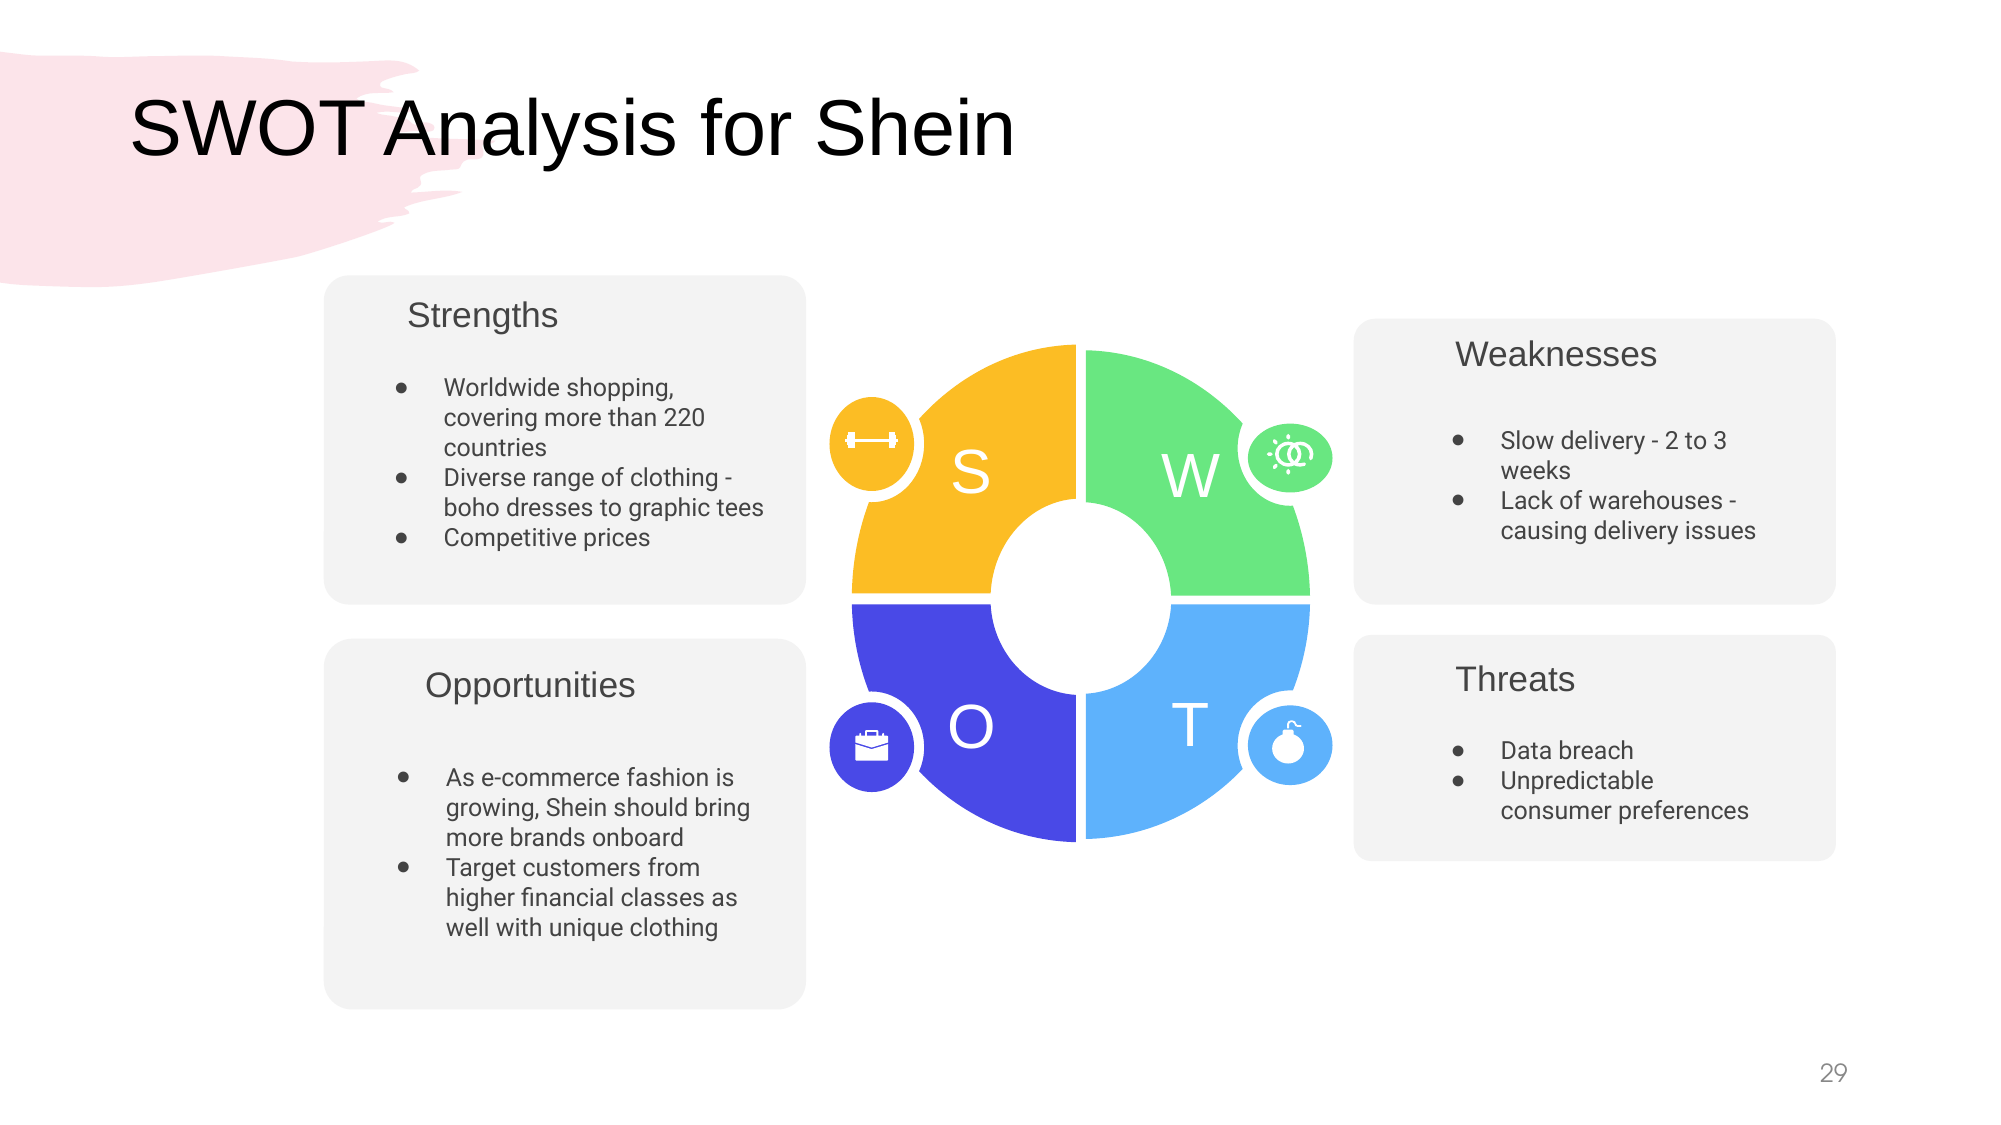

SWOT Analysis for Shein

Strengths
Worldwide shopping, covering more than 220 countries
Diverse range of clothing - boho dresses to graphic tees
Competitive prices
S

Weaknesses
Slow delivery - 2 to 3 weeks
Lack of warehouses - causing delivery issues

W

O

Opportunities
As e-commerce fashion is growing, Shein should bring more brands onboard
Target customers from higher financial classes as well with unique clothing

T

Threats
Data breach
Unpredictable consumer preferences

29